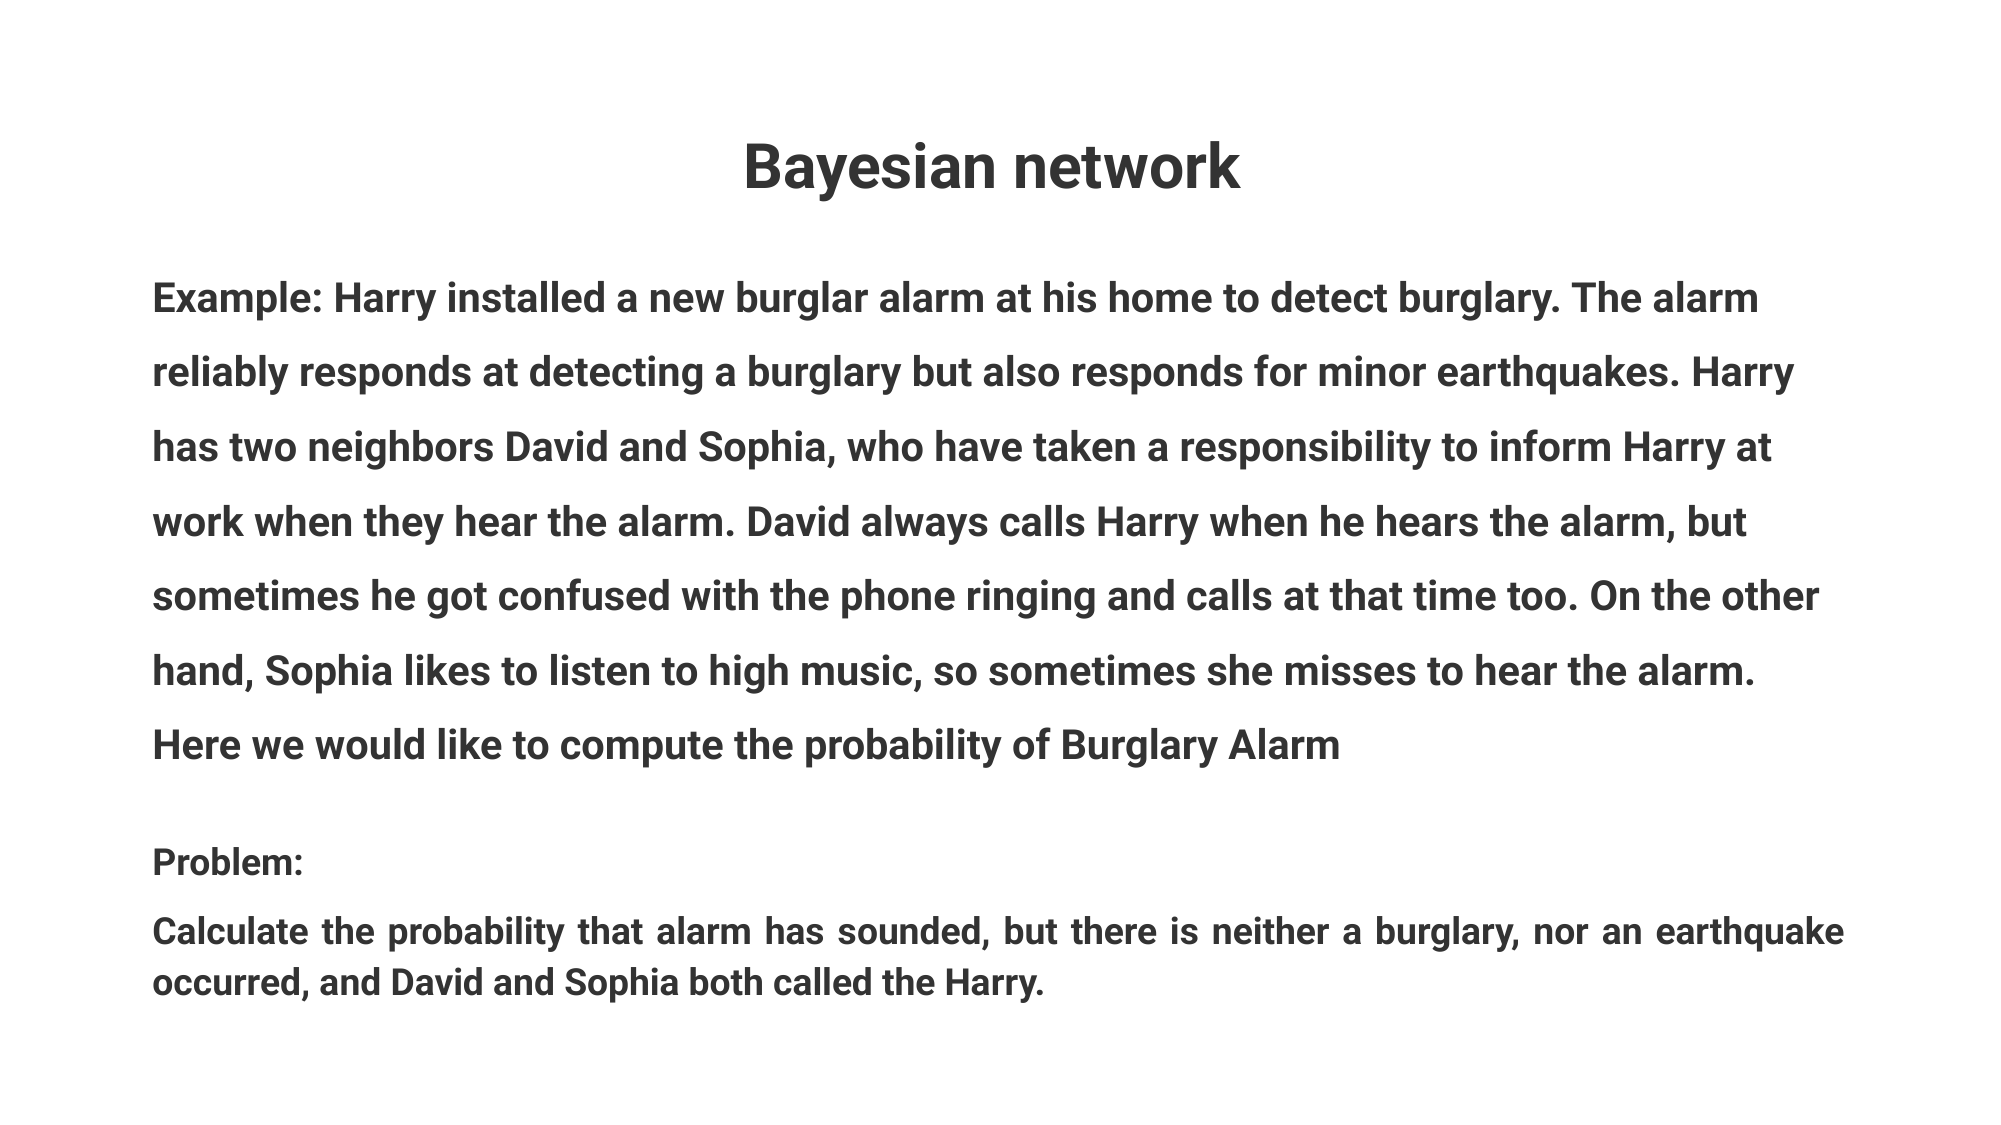

# Bayesian network
Example: Harry installed a new burglar alarm at his home to detect burglary. The alarm reliably responds at detecting a burglary but also responds for minor earthquakes. Harry has two neighbors David and Sophia, who have taken a responsibility to inform Harry at work when they hear the alarm. David always calls Harry when he hears the alarm, but sometimes he got confused with the phone ringing and calls at that time too. On the other hand, Sophia likes to listen to high music, so sometimes she misses to hear the alarm. Here we would like to compute the probability of Burglary Alarm

Problem:
Calculate the probability that alarm has sounded, but there is neither a burglary, nor an earthquake occurred, and David and Sophia both called the Harry.